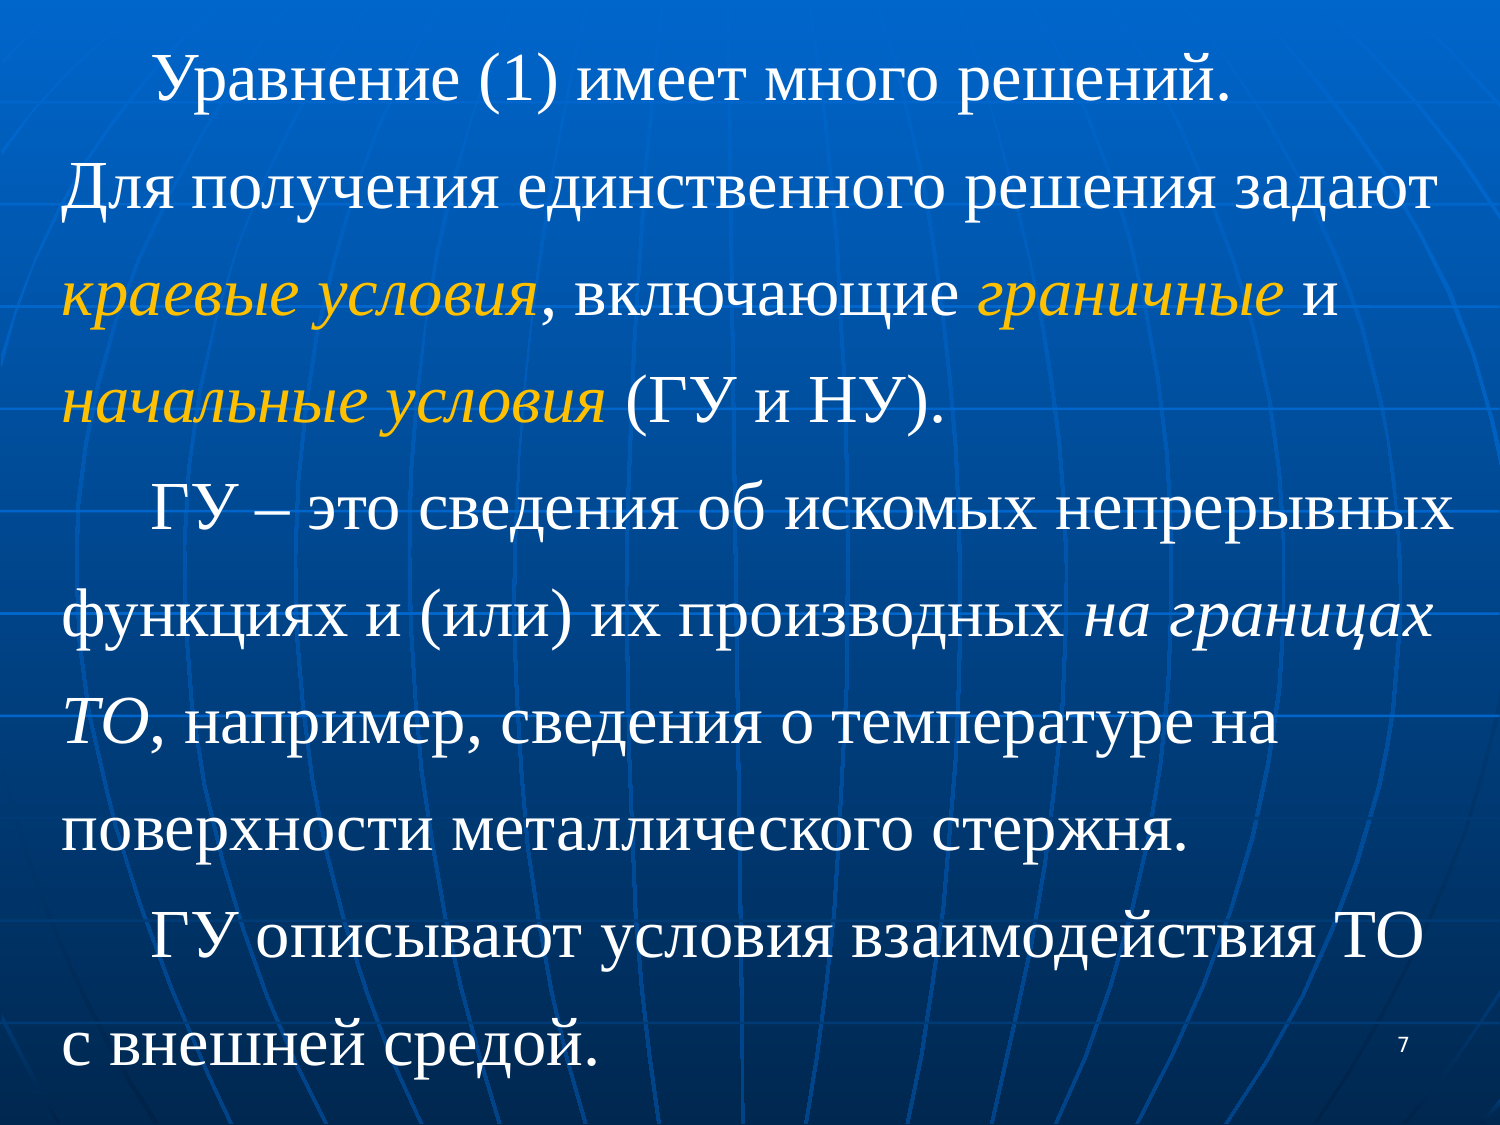

Уравнение (1) имеет много решений.
Для получения единственного решения задают краевые условия, включающие граничные и начальные условия (ГУ и НУ).
ГУ – это сведения об искомых непрерывных функциях и (или) их производных на границах ТО, например, сведения о температуре на поверхности металлического стержня.
ГУ описывают условия взаимодействия ТО с внешней средой.

7